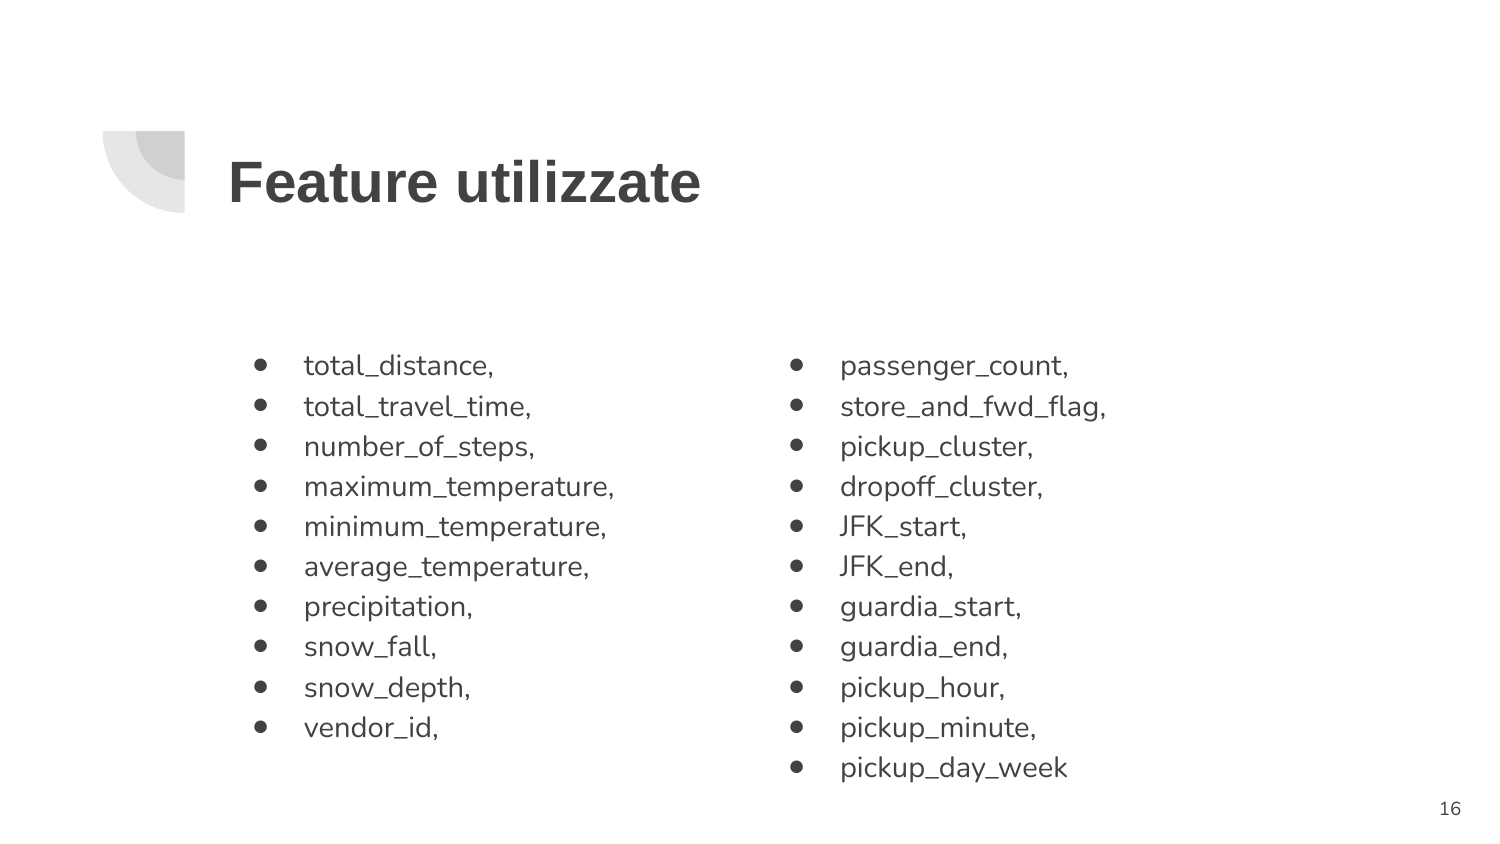

# Feature utilizzate
total_distance,
total_travel_time,
number_of_steps,
maximum_temperature,
minimum_temperature,
average_temperature,
precipitation,
snow_fall,
snow_depth,
vendor_id,
passenger_count,
store_and_fwd_flag,
pickup_cluster,
dropoff_cluster,
JFK_start,
JFK_end,
guardia_start,
guardia_end,
pickup_hour,
pickup_minute,
pickup_day_week
16